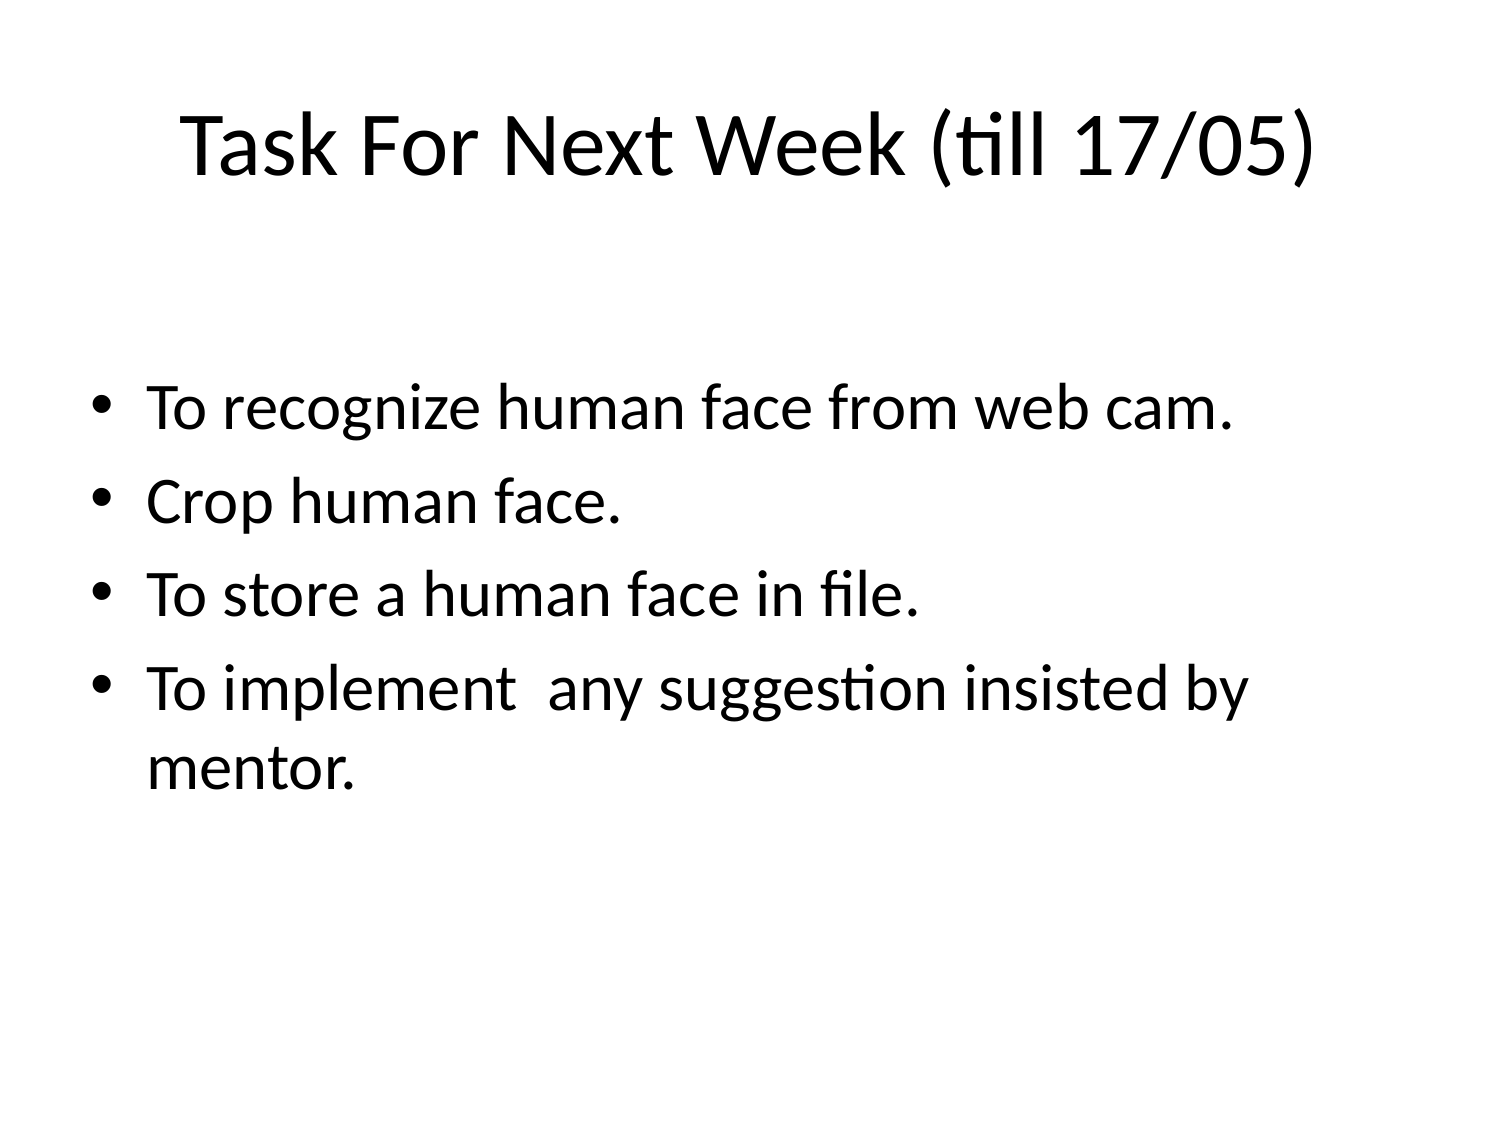

# Task For Next Week (till 17/05)

To recognize human face from web cam.
Crop human face.
To store a human face in file.
To implement  any suggestion insisted by mentor.